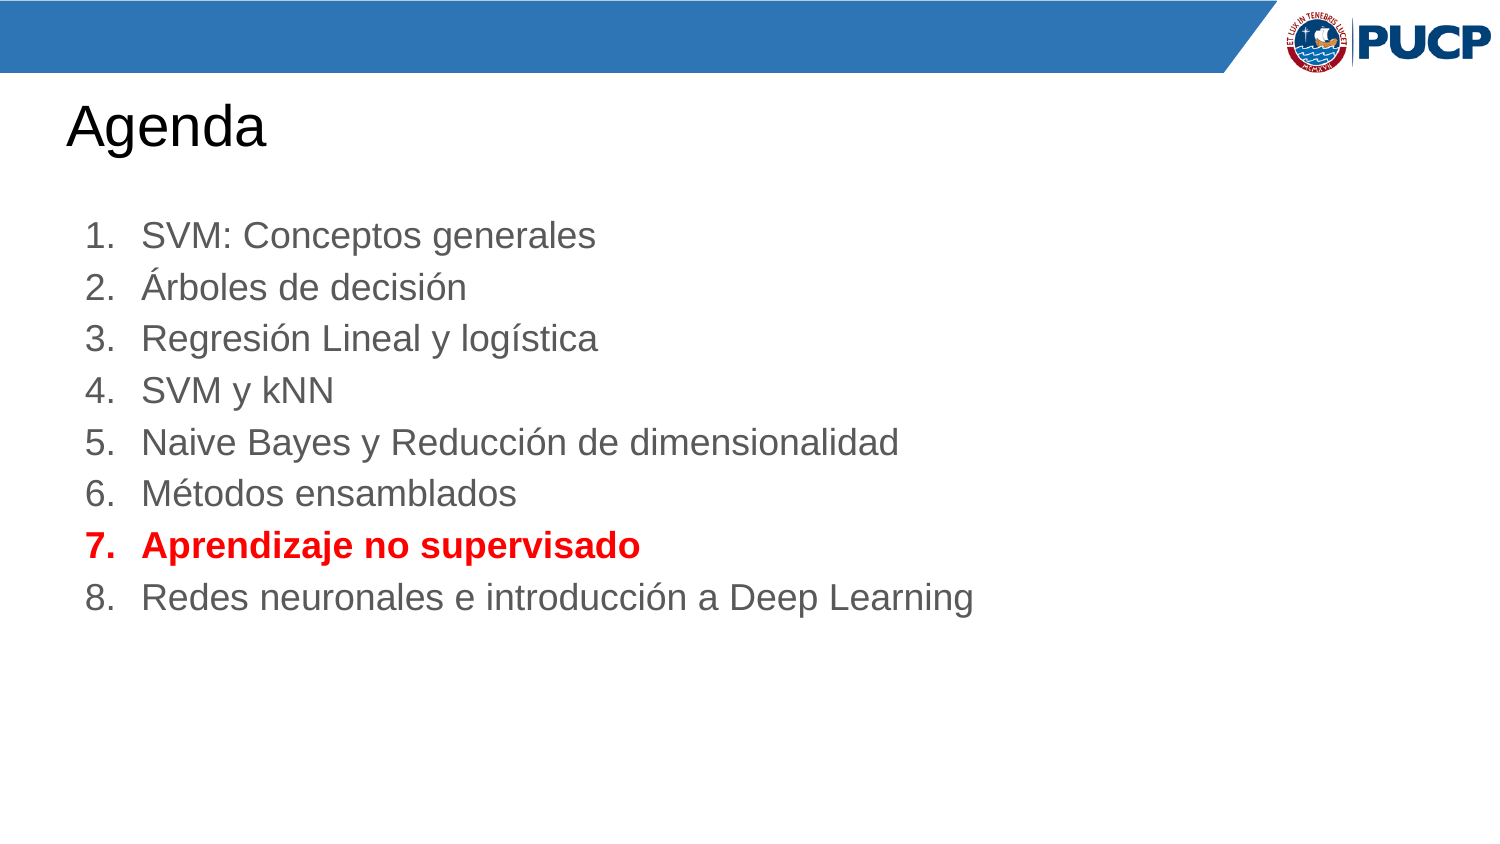

# Agenda
SVM: Conceptos generales
Árboles de decisión
Regresión Lineal y logística
SVM y kNN
Naive Bayes y Reducción de dimensionalidad
Métodos ensamblados
Aprendizaje no supervisado
Redes neuronales e introducción a Deep Learning